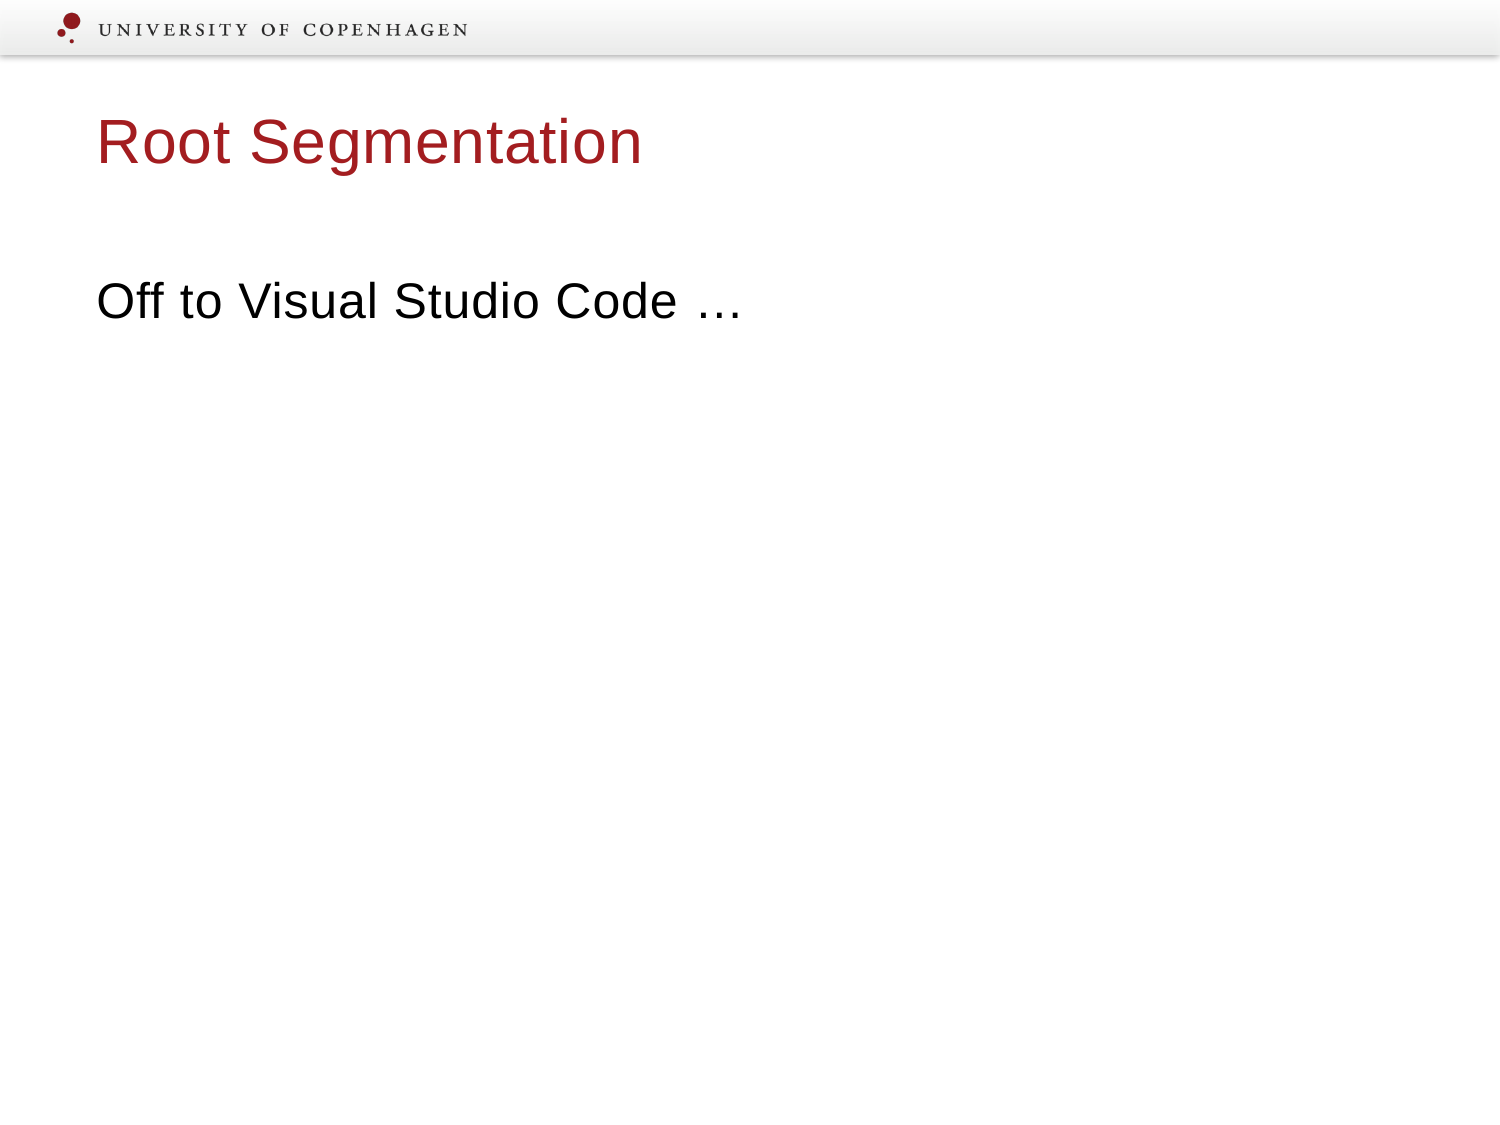

Root Segmentation
Off to Visual Studio Code …